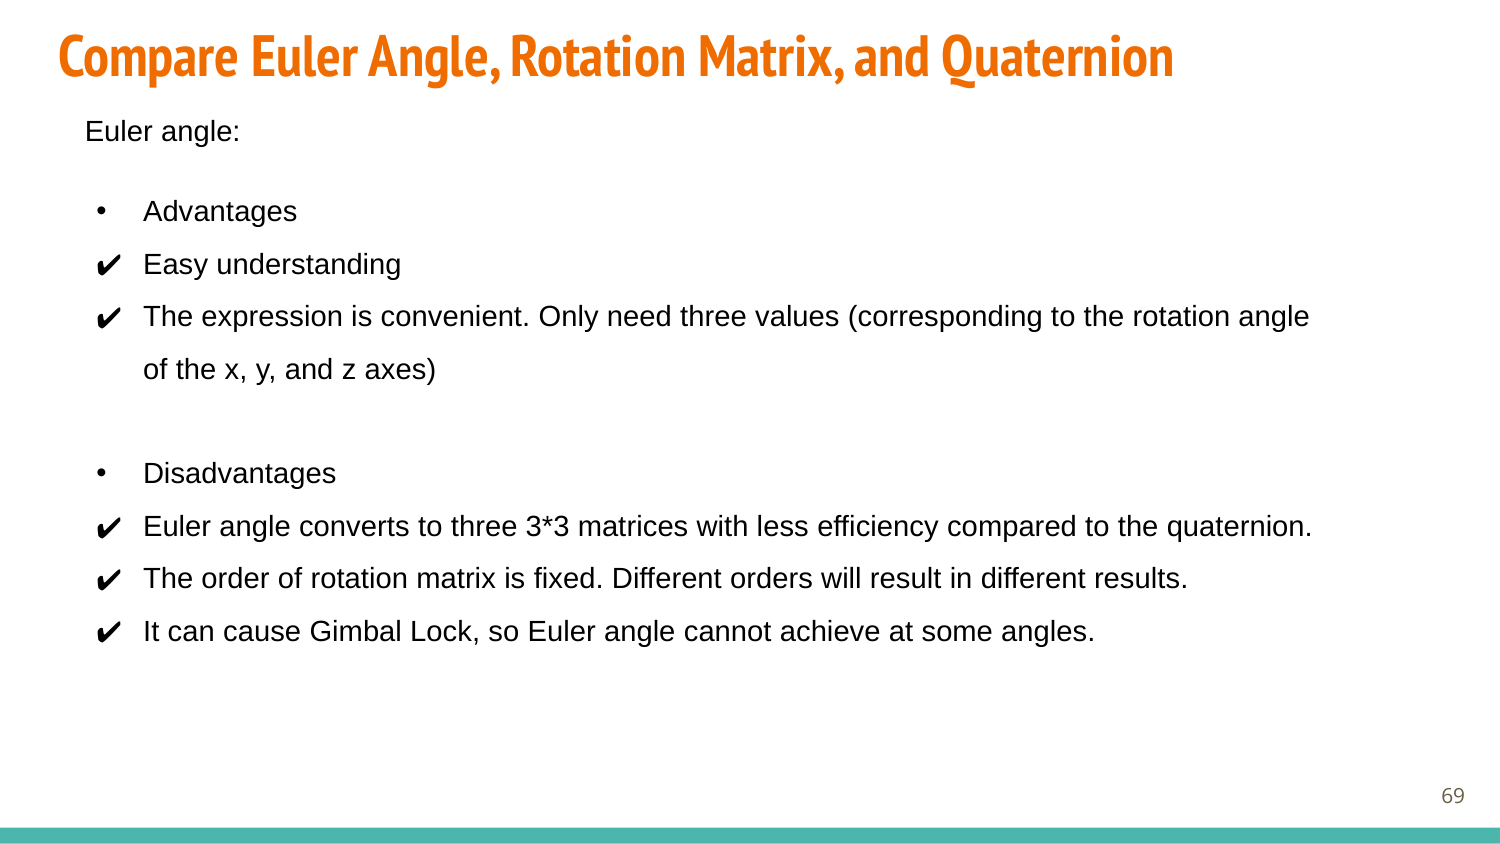

# Compare Euler Angle, Rotation Matrix, and Quaternion
Euler angle:
Advantages
Easy understanding
The expression is convenient. Only need three values (corresponding to the rotation angle of the x, y, and z axes)

Disadvantages
Euler angle converts to three 3*3 matrices with less efficiency compared to the quaternion.
The order of rotation matrix is fixed. Different orders will result in different results.
It can cause Gimbal Lock, so Euler angle cannot achieve at some angles.
69